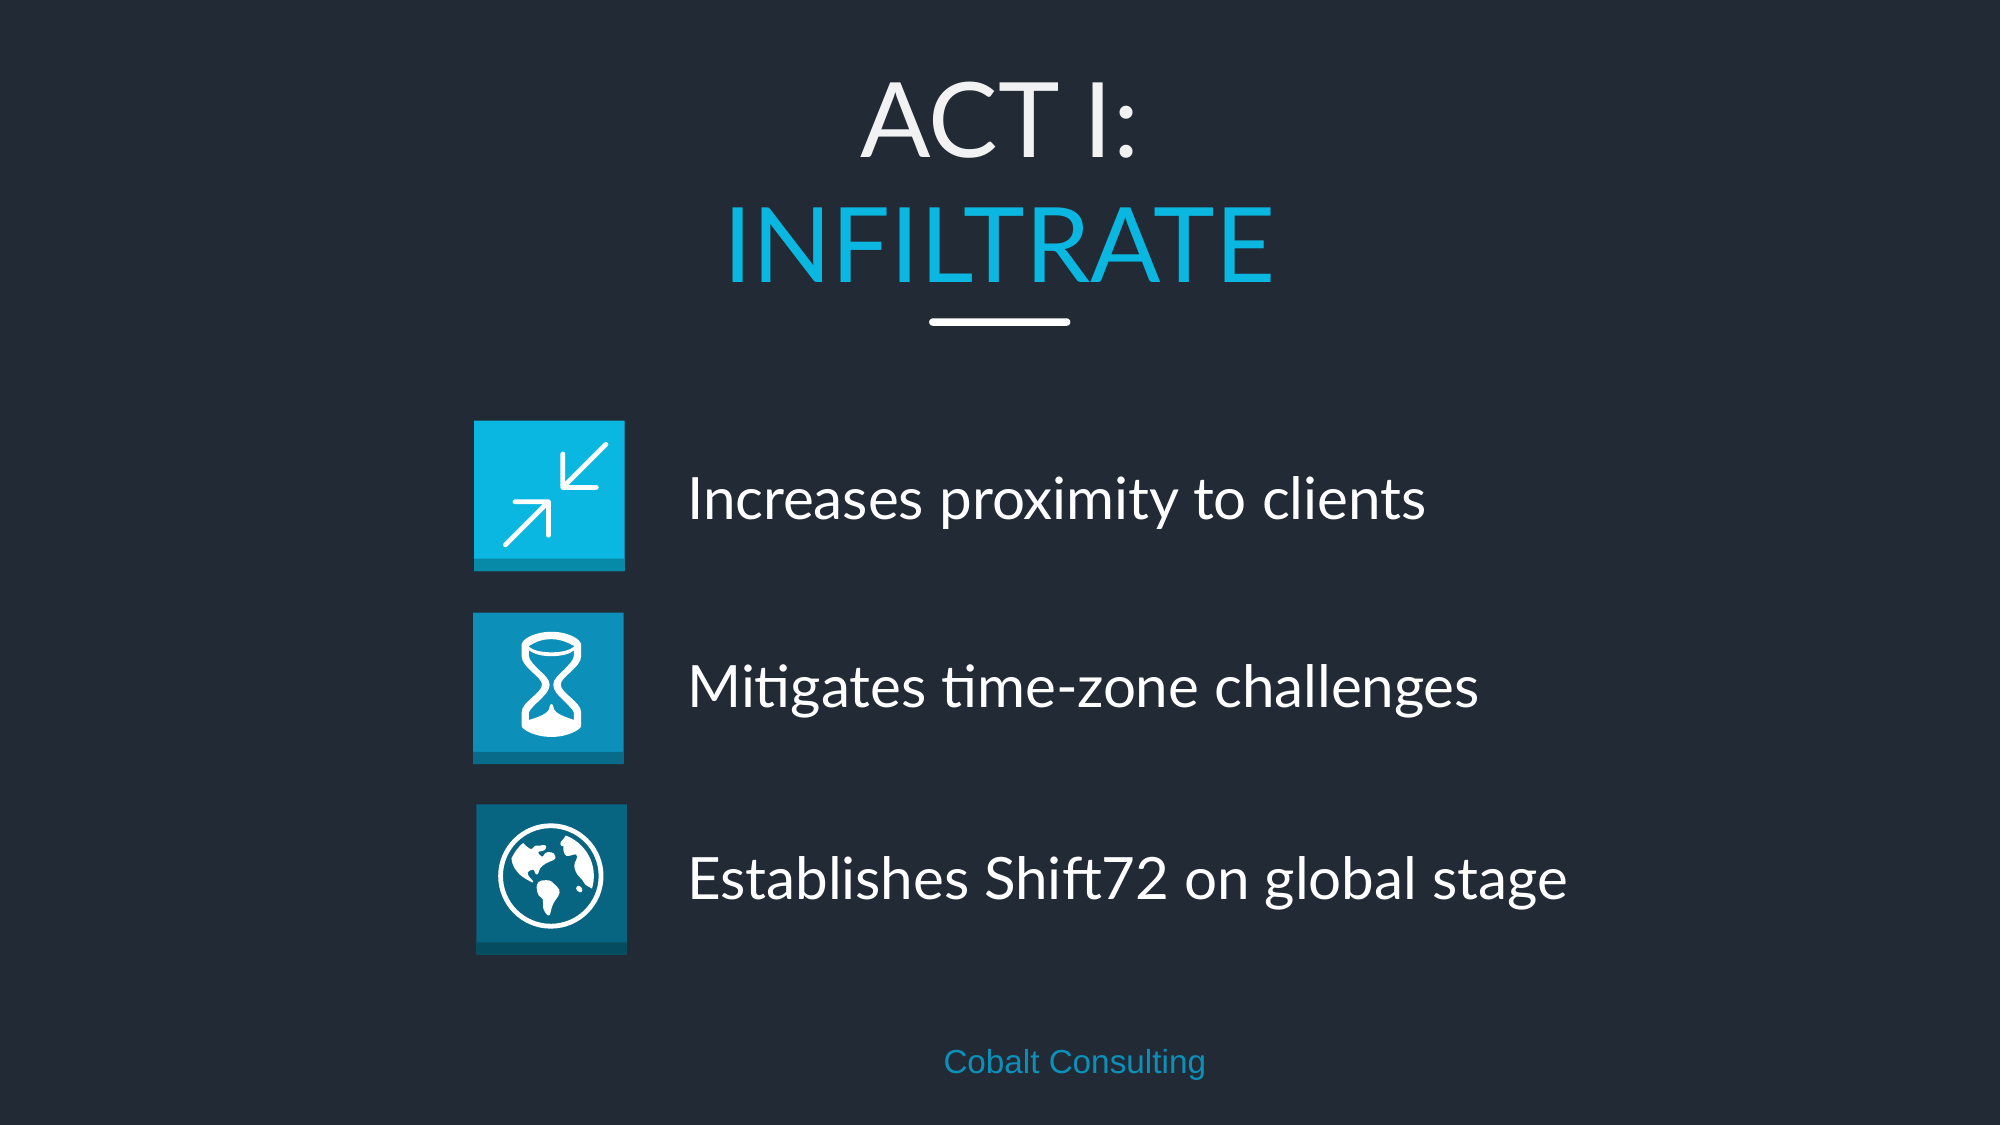

ACT I:
INFILTRATE

Increases proximity to clients

Mitigates time-zone challenges

Establishes Shift72 on global stage

	Cobalt Consulting